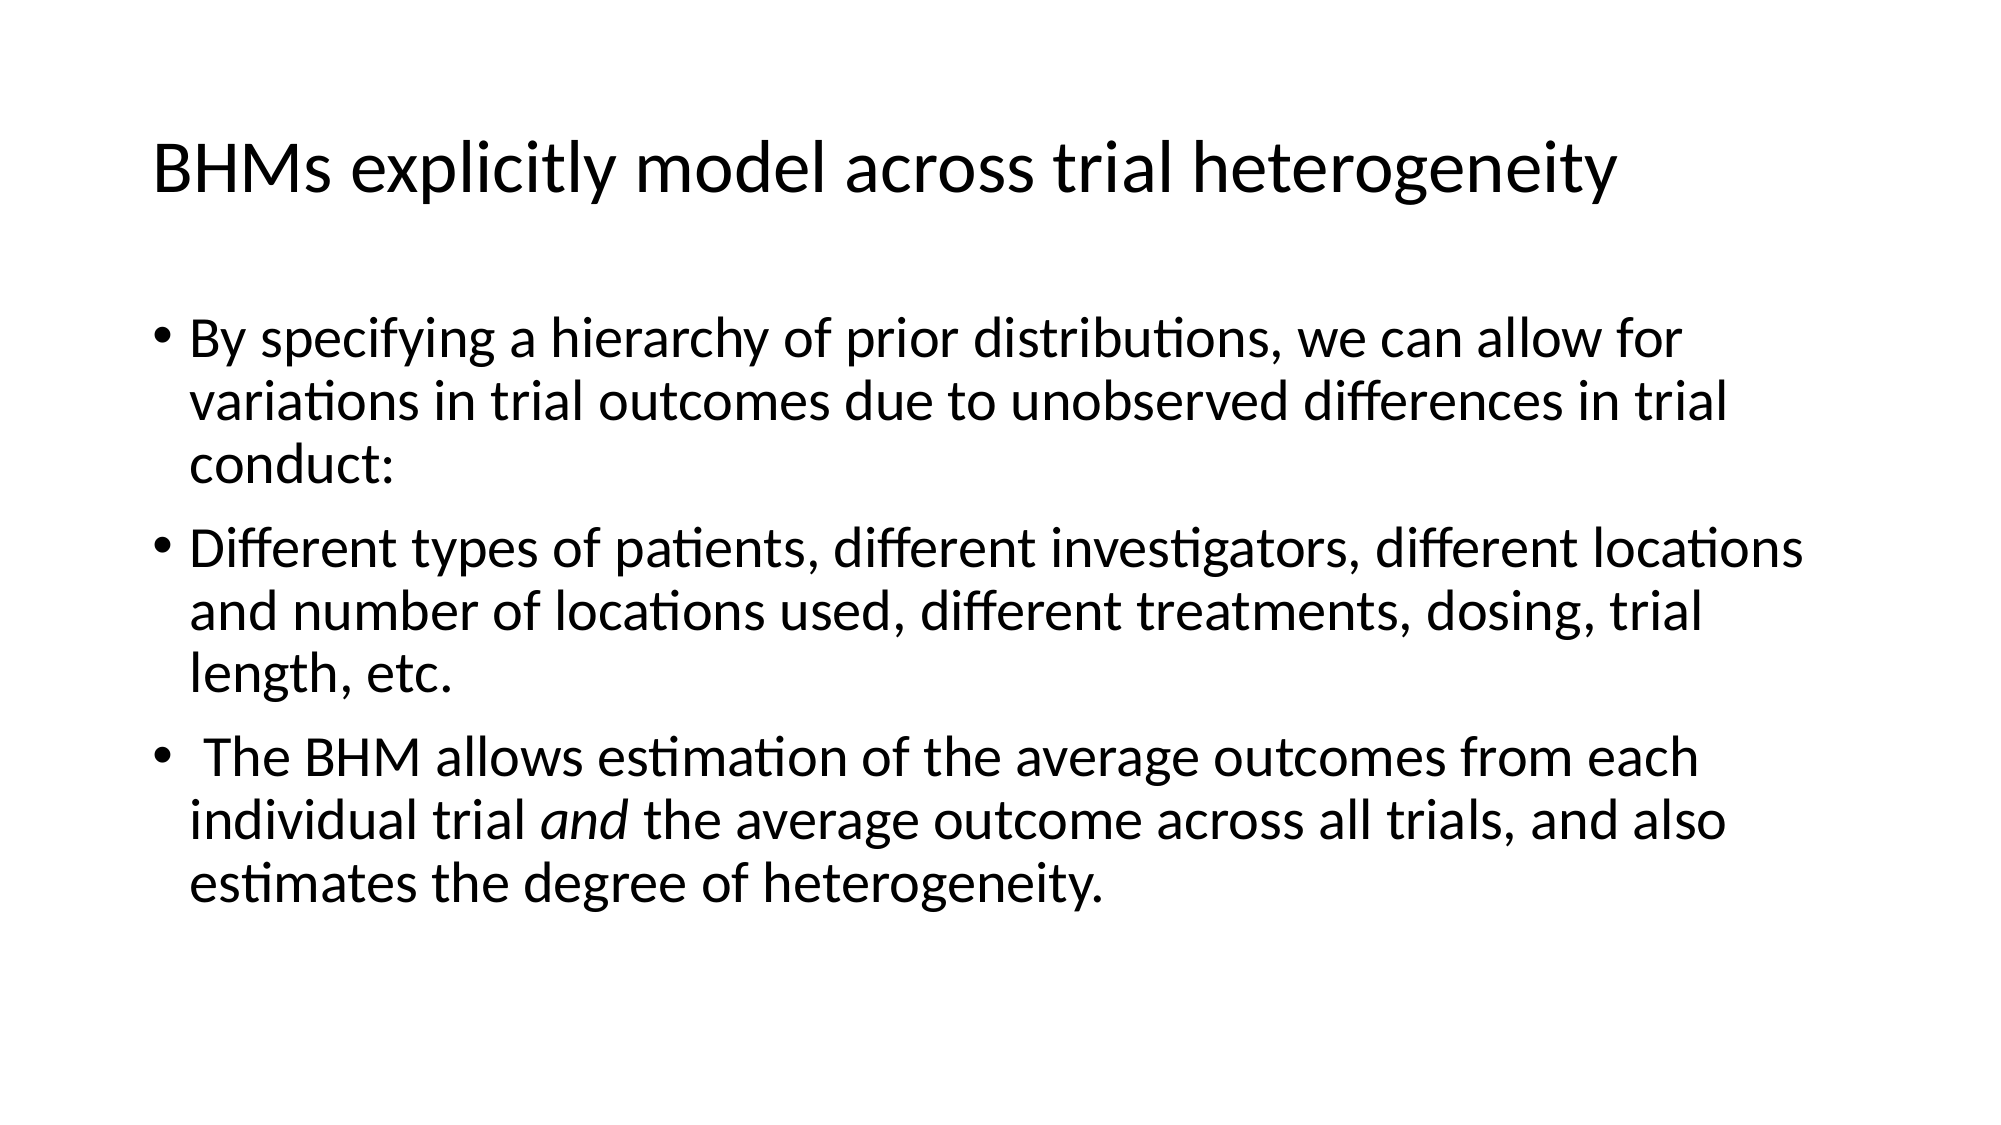

# BHMs explicitly model across trial heterogeneity
By specifying a hierarchy of prior distributions, we can allow for variations in trial outcomes due to unobserved differences in trial conduct:
Different types of patients, different investigators, different locations and number of locations used, different treatments, dosing, trial length, etc.
 The BHM allows estimation of the average outcomes from each individual trial and the average outcome across all trials, and also estimates the degree of heterogeneity.